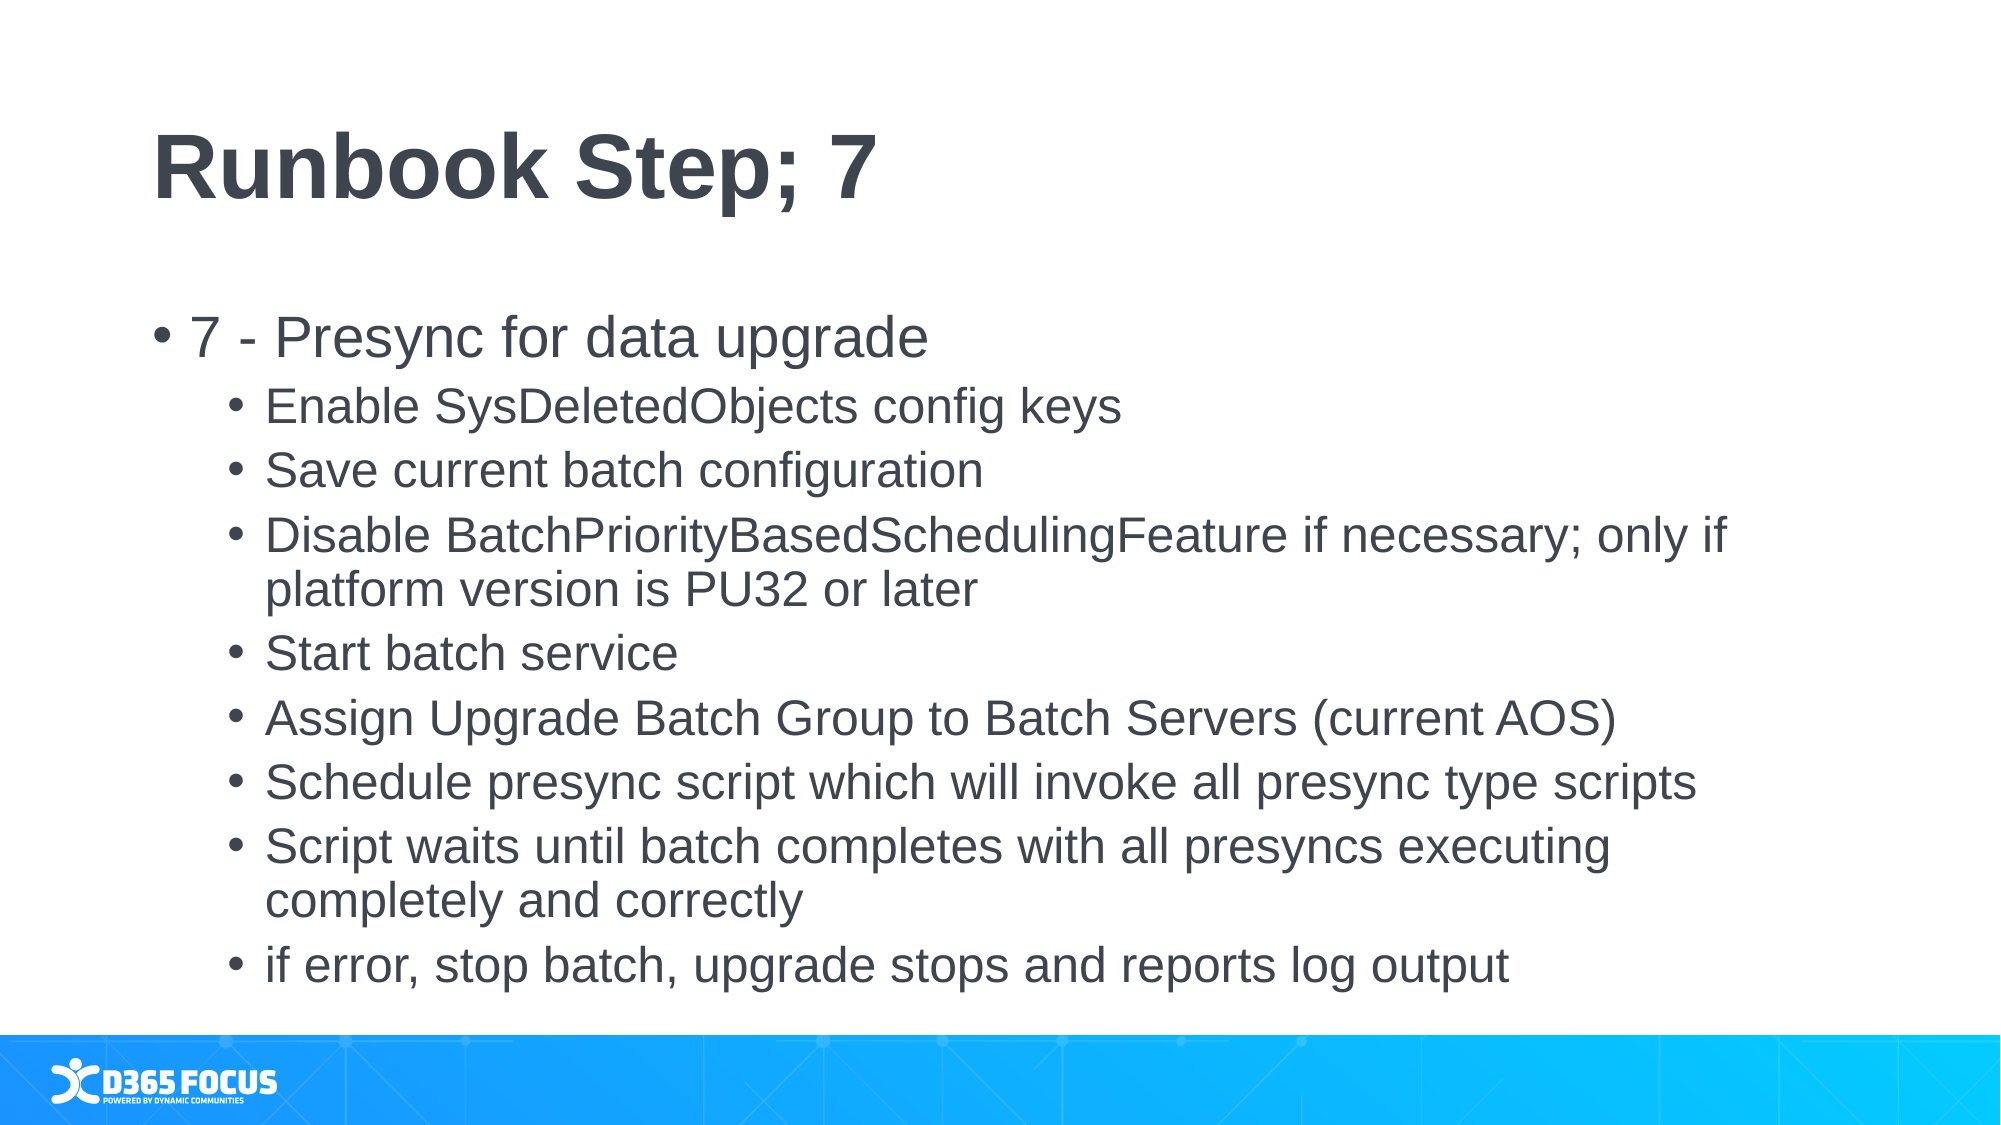

# Runbook Step; 7
7 - Presync for data upgrade
Enable SysDeletedObjects config keys
Save current batch configuration
Disable BatchPriorityBasedSchedulingFeature if necessary; only if platform version is PU32 or later
Start batch service
Assign Upgrade Batch Group to Batch Servers (current AOS)
Schedule presync script which will invoke all presync type scripts
Script waits until batch completes with all presyncs executing completely and correctly
if error, stop batch, upgrade stops and reports log output